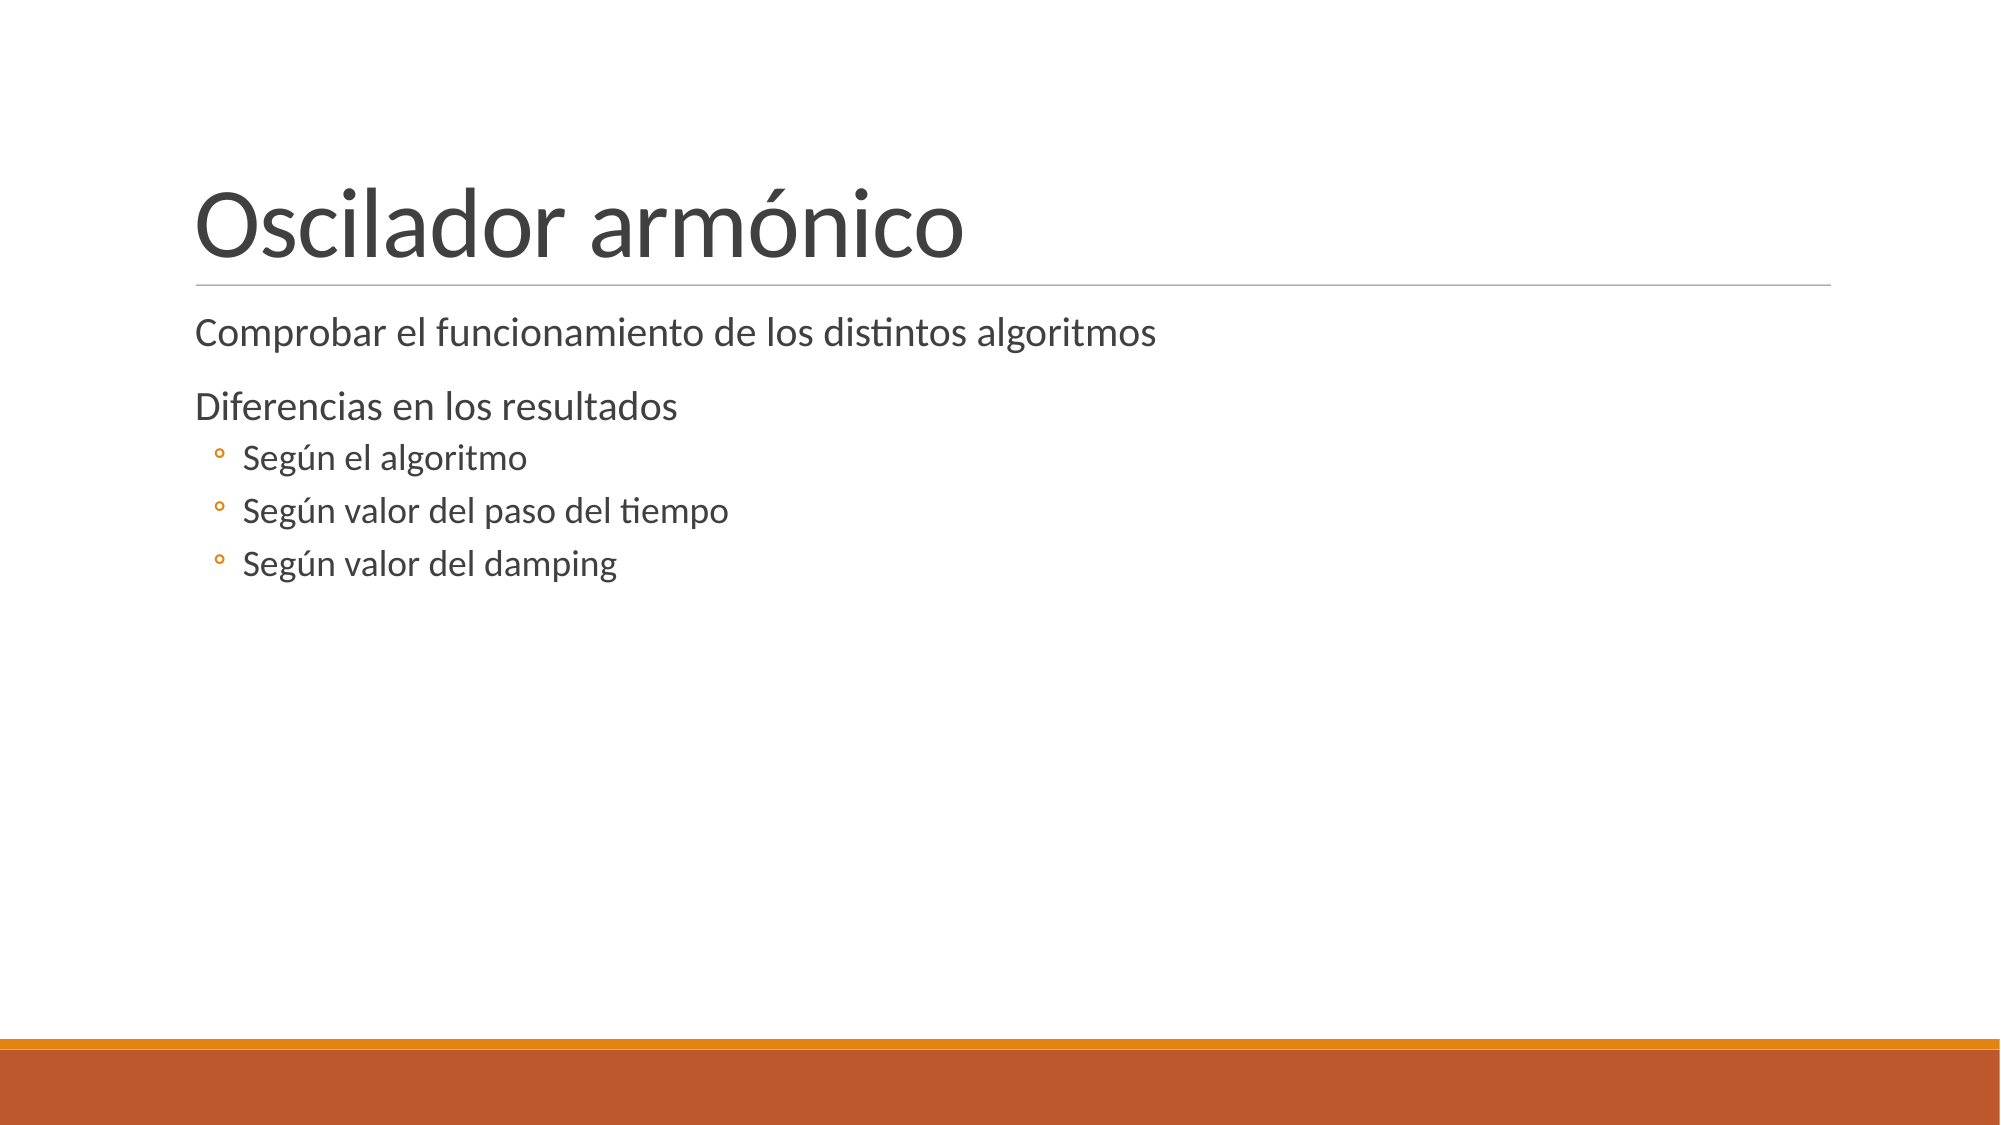

Oscilador armónico
Comprobar el funcionamiento de los distintos algoritmos
Diferencias en los resultados
Según el algoritmo
Según valor del paso del tiempo
Según valor del damping